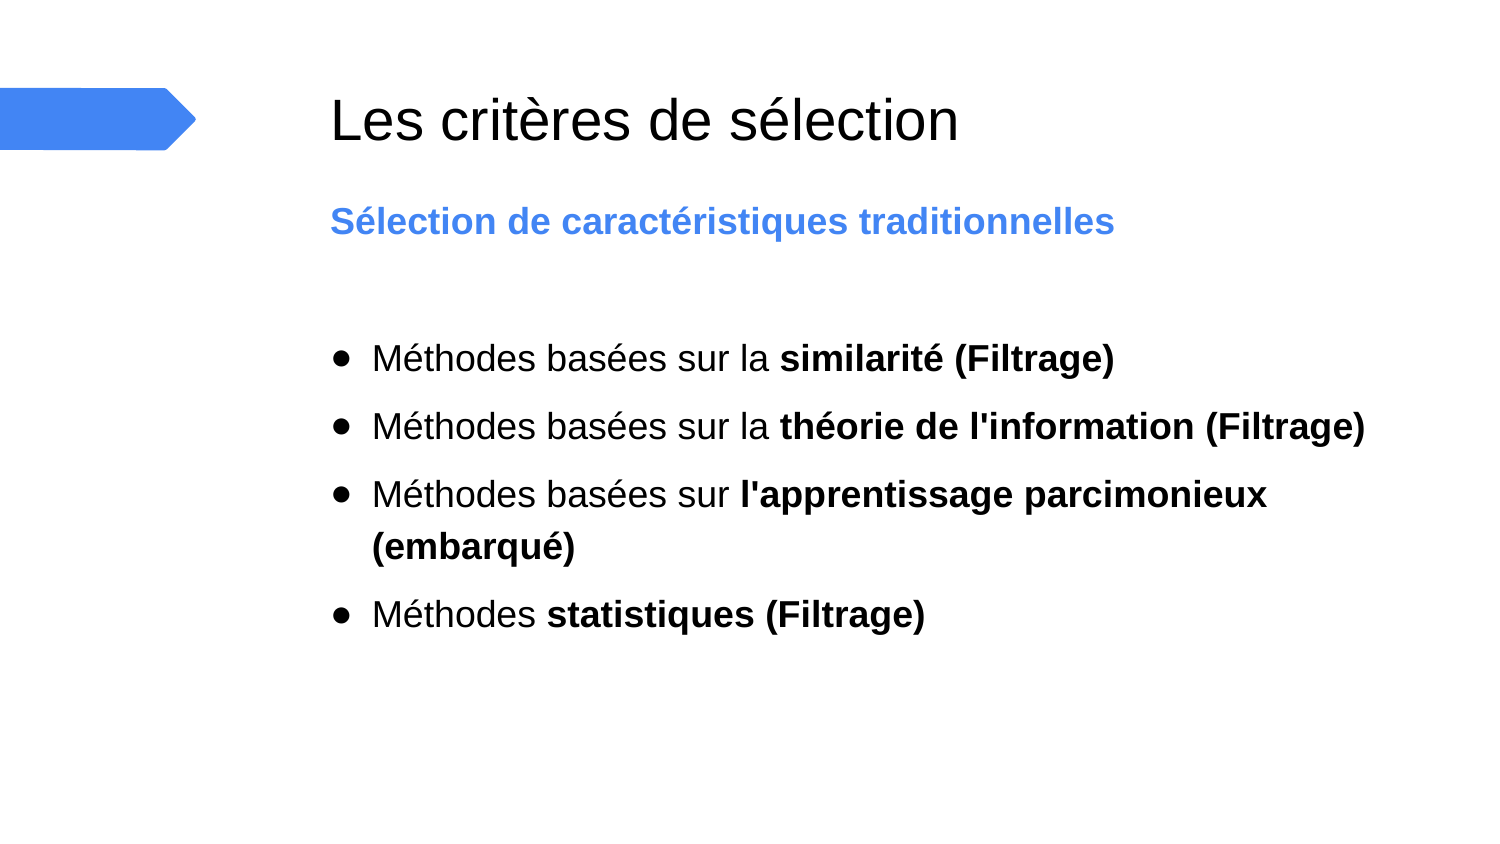

# Les critères de sélection
Sélection de caractéristiques traditionnelles

Méthodes basées sur la similarité (Filtrage)
Méthodes basées sur la théorie de l'information (Filtrage)
Méthodes basées sur l'apprentissage parcimonieux (embarqué)
Méthodes statistiques (Filtrage)